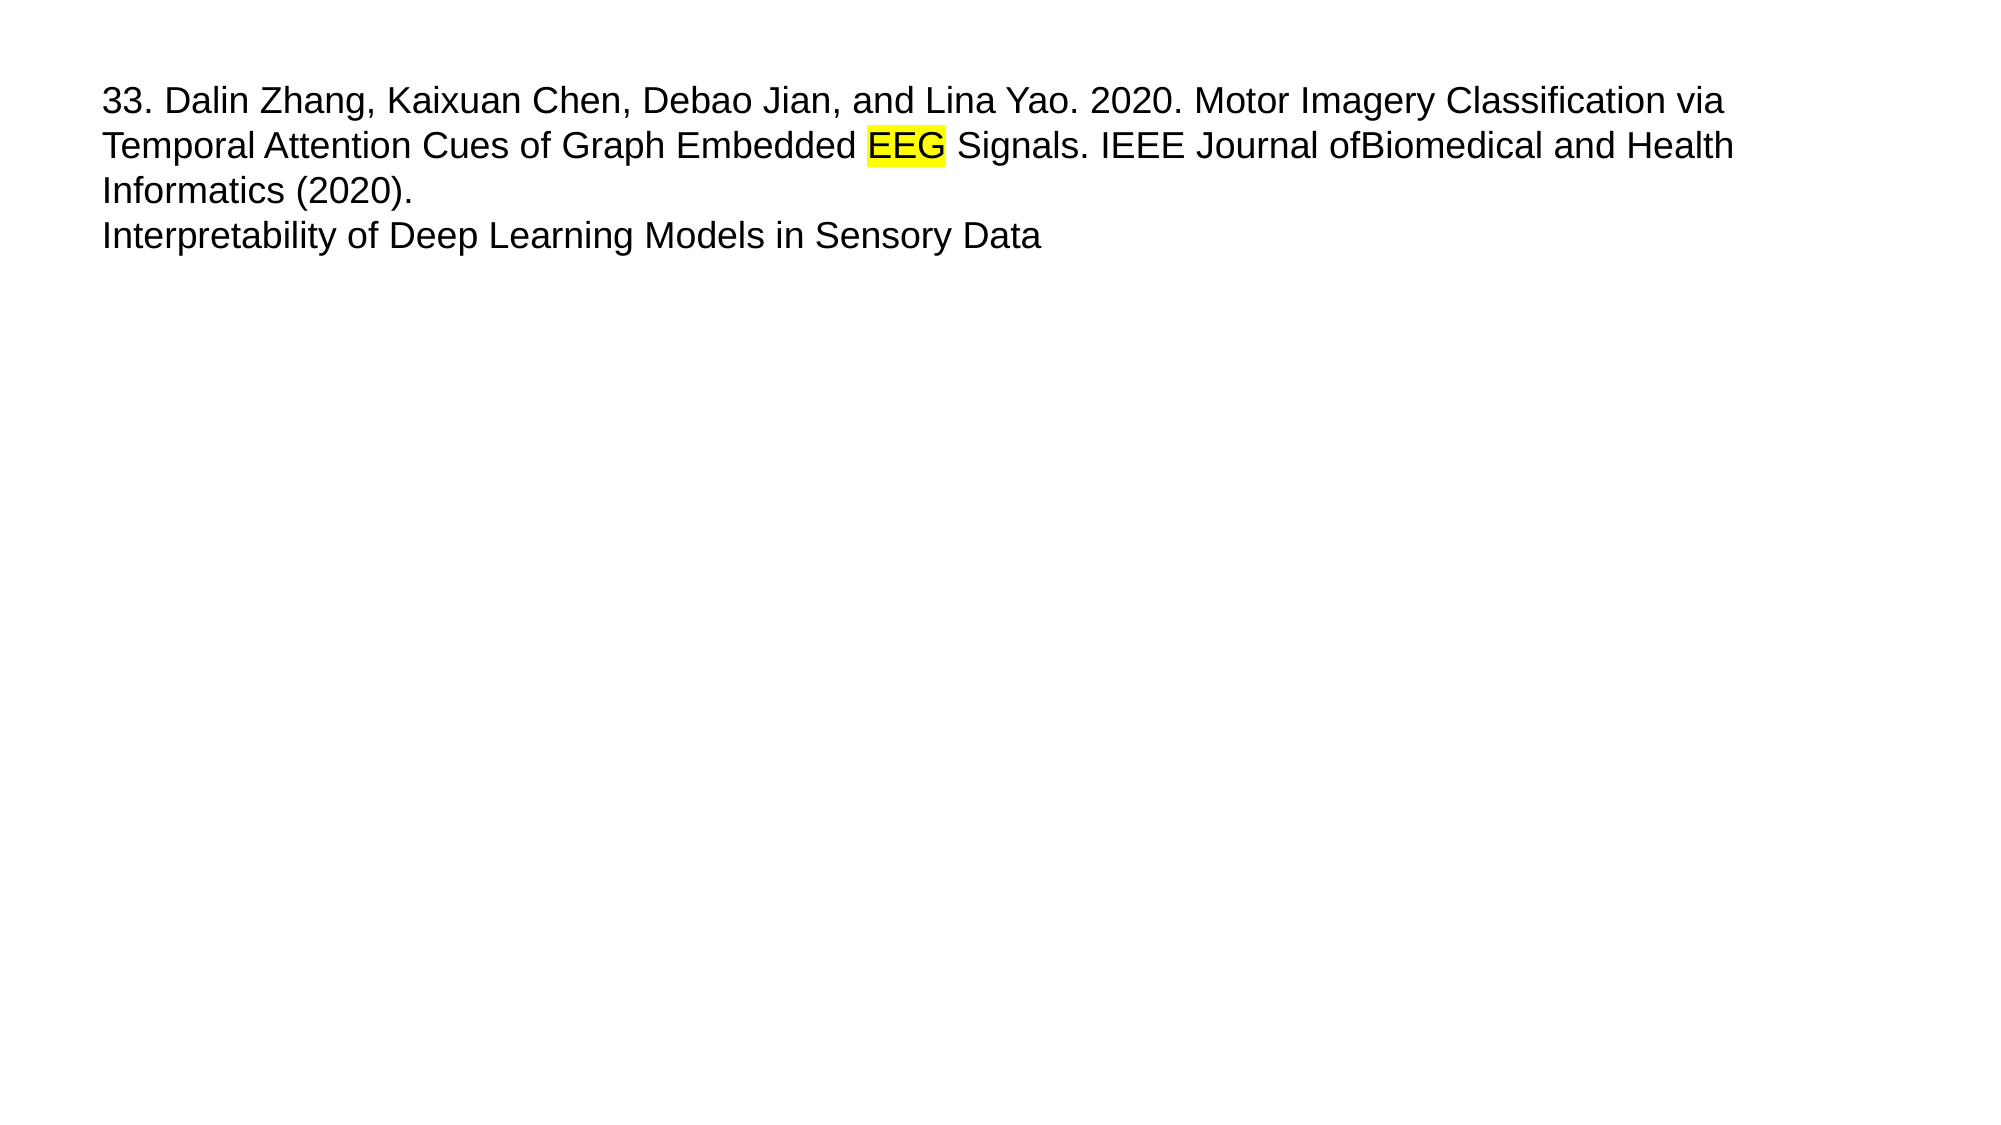

33. Dalin Zhang, Kaixuan Chen, Debao Jian, and Lina Yao. 2020. Motor Imagery Classification via Temporal Attention Cues of Graph Embedded EEG Signals. IEEE Journal ofBiomedical and Health Informatics (2020).
Interpretability of Deep Learning Models in Sensory Data